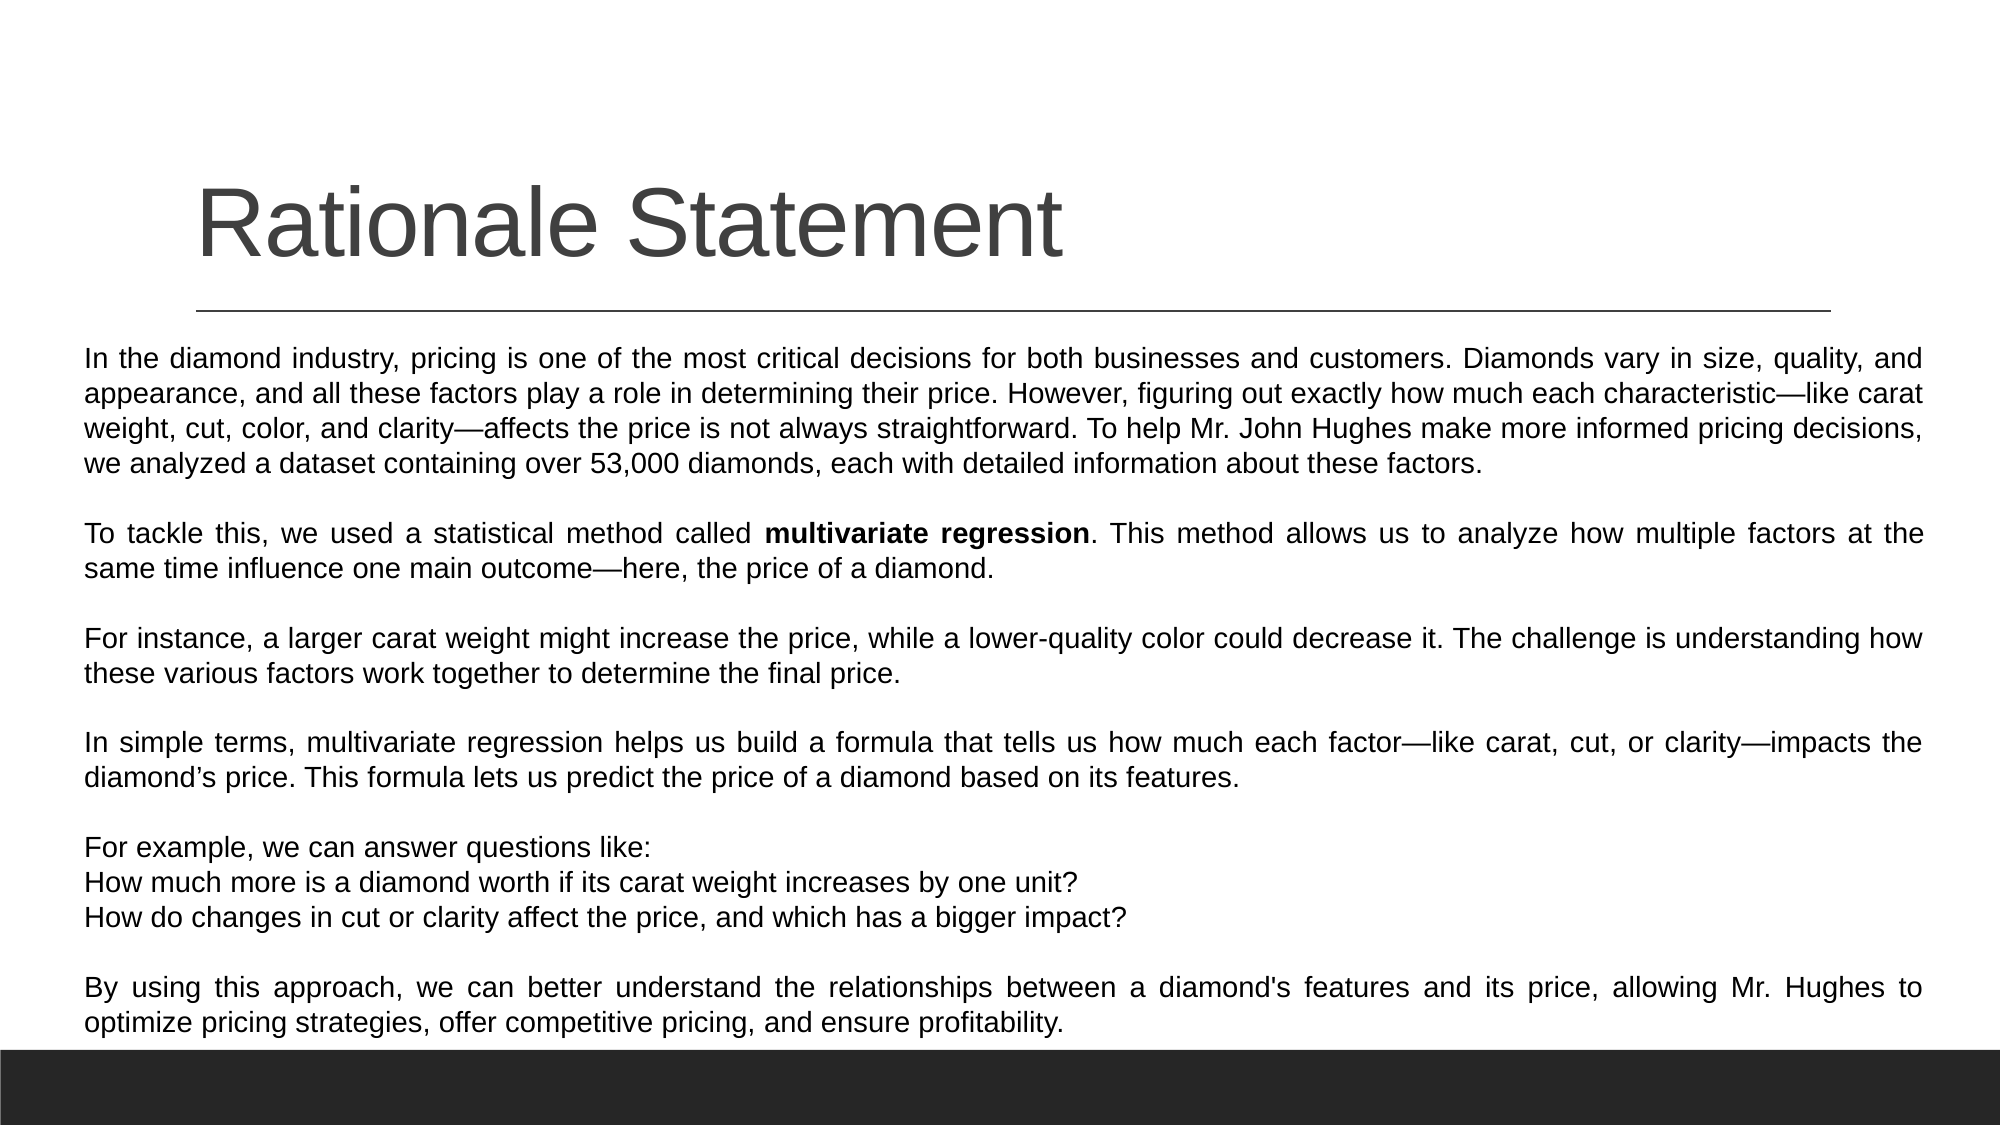

# Rationale Statement
In the diamond industry, pricing is one of the most critical decisions for both businesses and customers. Diamonds vary in size, quality, and appearance, and all these factors play a role in determining their price. However, figuring out exactly how much each characteristic—like carat weight, cut, color, and clarity—affects the price is not always straightforward. To help Mr. John Hughes make more informed pricing decisions, we analyzed a dataset containing over 53,000 diamonds, each with detailed information about these factors.

To tackle this, we used a statistical method called multivariate regression. This method allows us to analyze how multiple factors at the same time influence one main outcome—here, the price of a diamond.

For instance, a larger carat weight might increase the price, while a lower-quality color could decrease it. The challenge is understanding how these various factors work together to determine the final price.

In simple terms, multivariate regression helps us build a formula that tells us how much each factor—like carat, cut, or clarity—impacts the diamond’s price. This formula lets us predict the price of a diamond based on its features.

For example, we can answer questions like:
How much more is a diamond worth if its carat weight increases by one unit?
How do changes in cut or clarity affect the price, and which has a bigger impact?

By using this approach, we can better understand the relationships between a diamond's features and its price, allowing Mr. Hughes to optimize pricing strategies, offer competitive pricing, and ensure profitability.